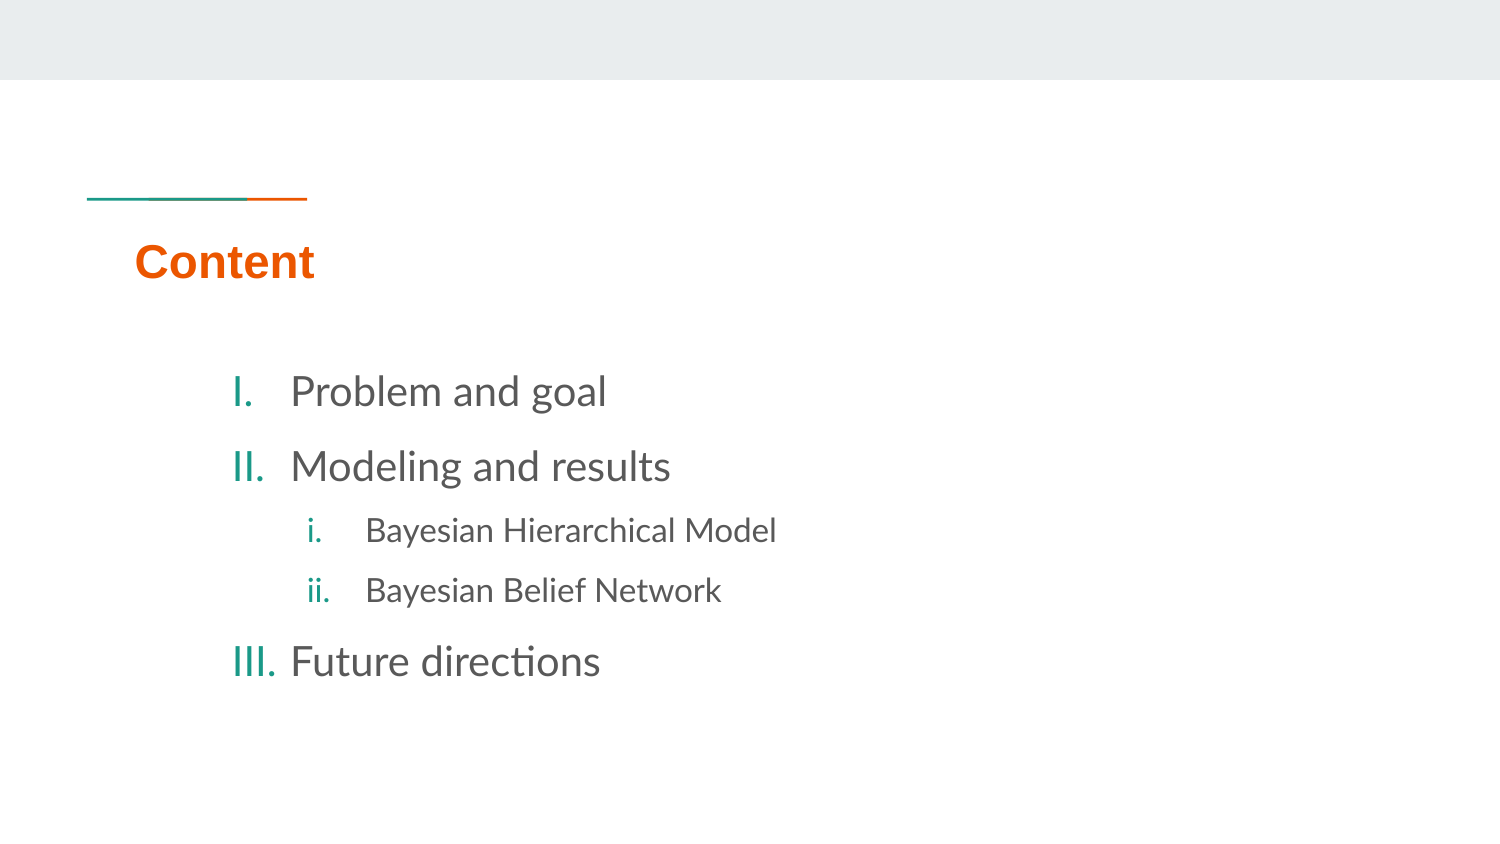

# Content
Problem and goal
Modeling and results
Bayesian Hierarchical Model
Bayesian Belief Network
Future directions